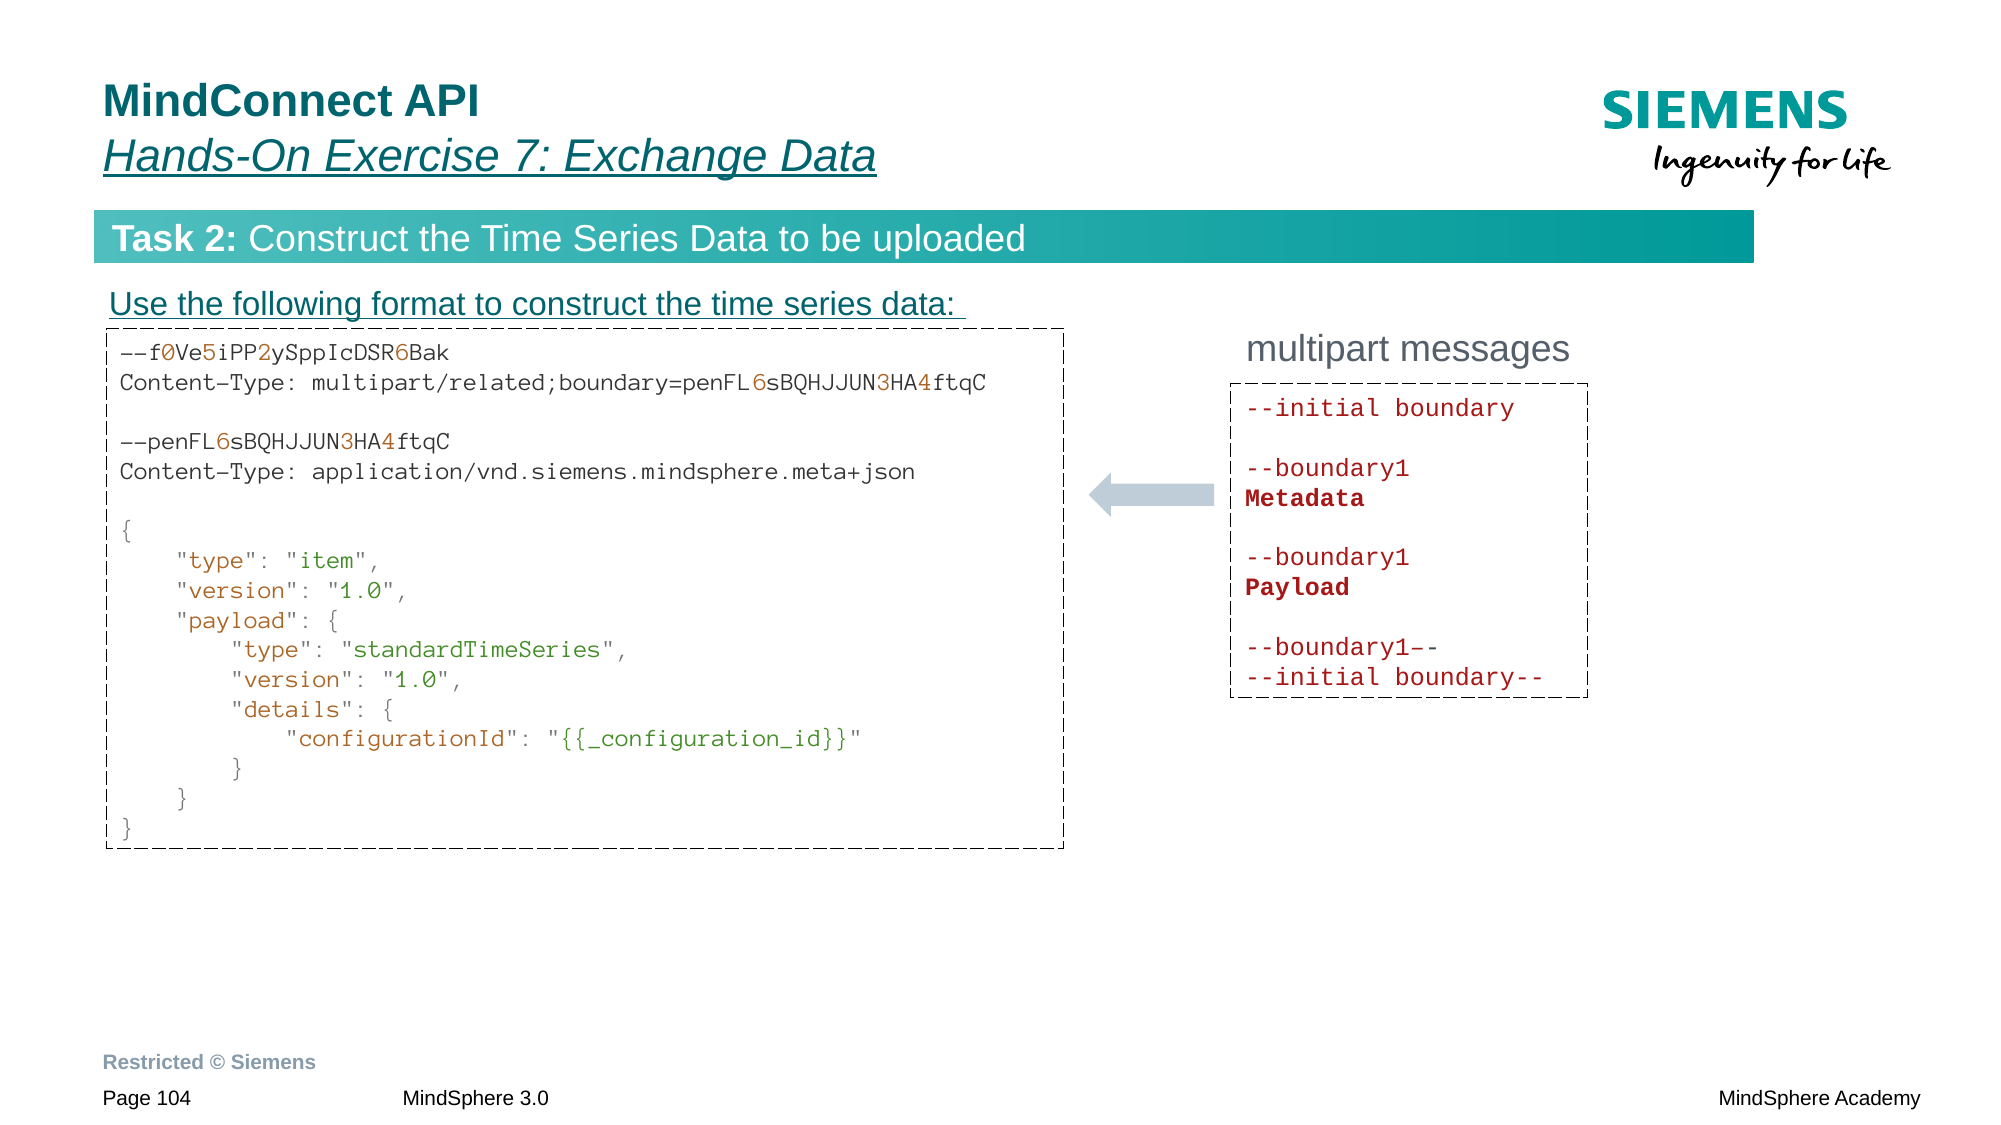

# MindConnect API Hands-On Exercise 7: Exchange Data
Task 2: Construct the Time Series Data to be uploaded
Use the following format to construct the time series data:

multipart messages
--f0Ve5iPP2ySppIcDSR6Bak
Content-Type: multipart/related;boundary=penFL6sBQHJJUN3HA4ftqC

--penFL6sBQHJJUN3HA4ftqC
Content-Type: application/vnd.siemens.mindsphere.meta+json

{
    "type": "item",
    "version": "1.0",
    "payload": {
        "type": "standardTimeSeries",
        "version": "1.0",
        "details": {
            "configurationId": "{{_configuration_id}}"
        }
    }
}
--initial boundary

--boundary1
Metadata

--boundary1
Payload

--boundary1–-
--initial boundary--